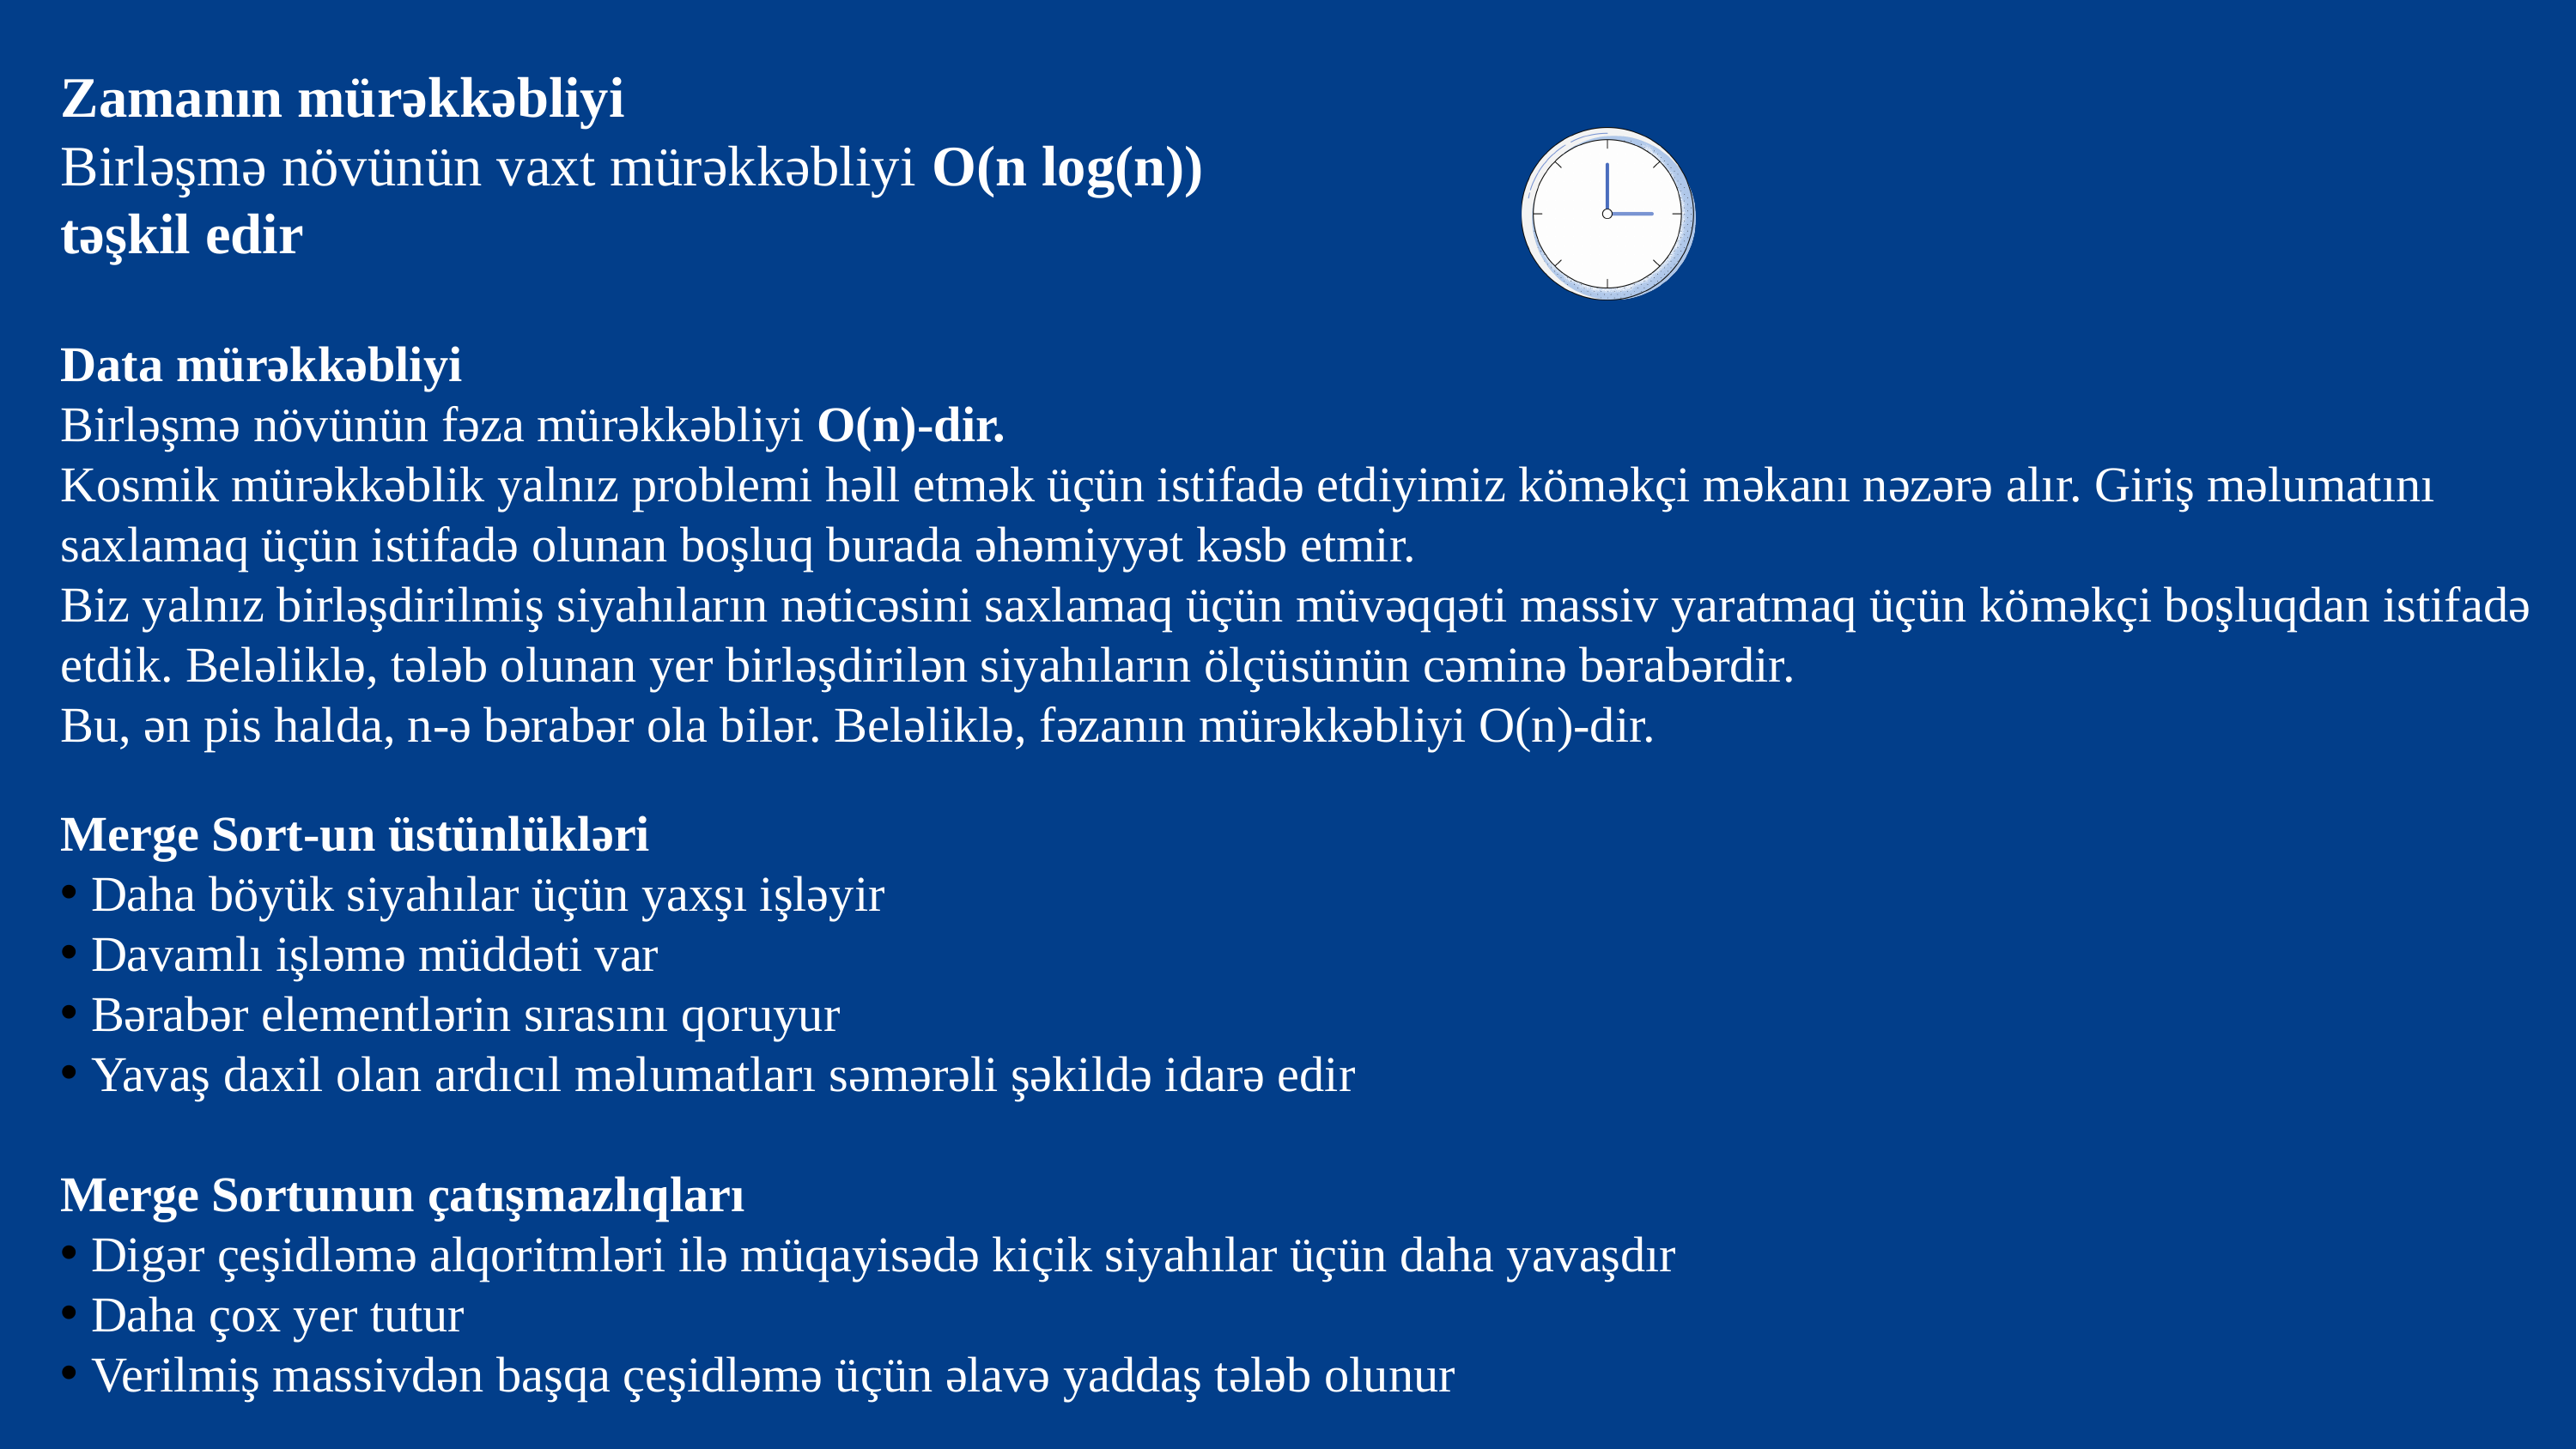

Zamanın mürəkkəbliyi
Birləşmə növünün vaxt mürəkkəbliyi O(n log(n)) təşkil edir

Data mürəkkəbliyi
Birləşmə növünün fəza mürəkkəbliyi O(n)-dir.
Kosmik mürəkkəblik yalnız problemi həll etmək üçün istifadə etdiyimiz köməkçi məkanı nəzərə alır. Giriş məlumatını saxlamaq üçün istifadə olunan boşluq burada əhəmiyyət kəsb etmir.
Biz yalnız birləşdirilmiş siyahıların nəticəsini saxlamaq üçün müvəqqəti massiv yaratmaq üçün köməkçi boşluqdan istifadə etdik. Beləliklə, tələb olunan yer birləşdirilən siyahıların ölçüsünün cəminə bərabərdir. 
Bu, ən pis halda, n-ə bərabər ola bilər. Beləliklə, fəzanın mürəkkəbliyi O(n)-dir.

Merge Sort-un üstünlükləri
Daha böyük siyahılar üçün yaxşı işləyir
Davamlı işləmə müddəti var
Bərabər elementlərin sırasını qoruyur
Yavaş daxil olan ardıcıl məlumatları səmərəli şəkildə idarə edir

Merge Sortunun çatışmazlıqları
Digər çeşidləmə alqoritmləri ilə müqayisədə kiçik siyahılar üçün daha yavaşdır
Daha çox yer tutur
Verilmiş massivdən başqa çeşidləmə üçün əlavə yaddaş tələb olunur